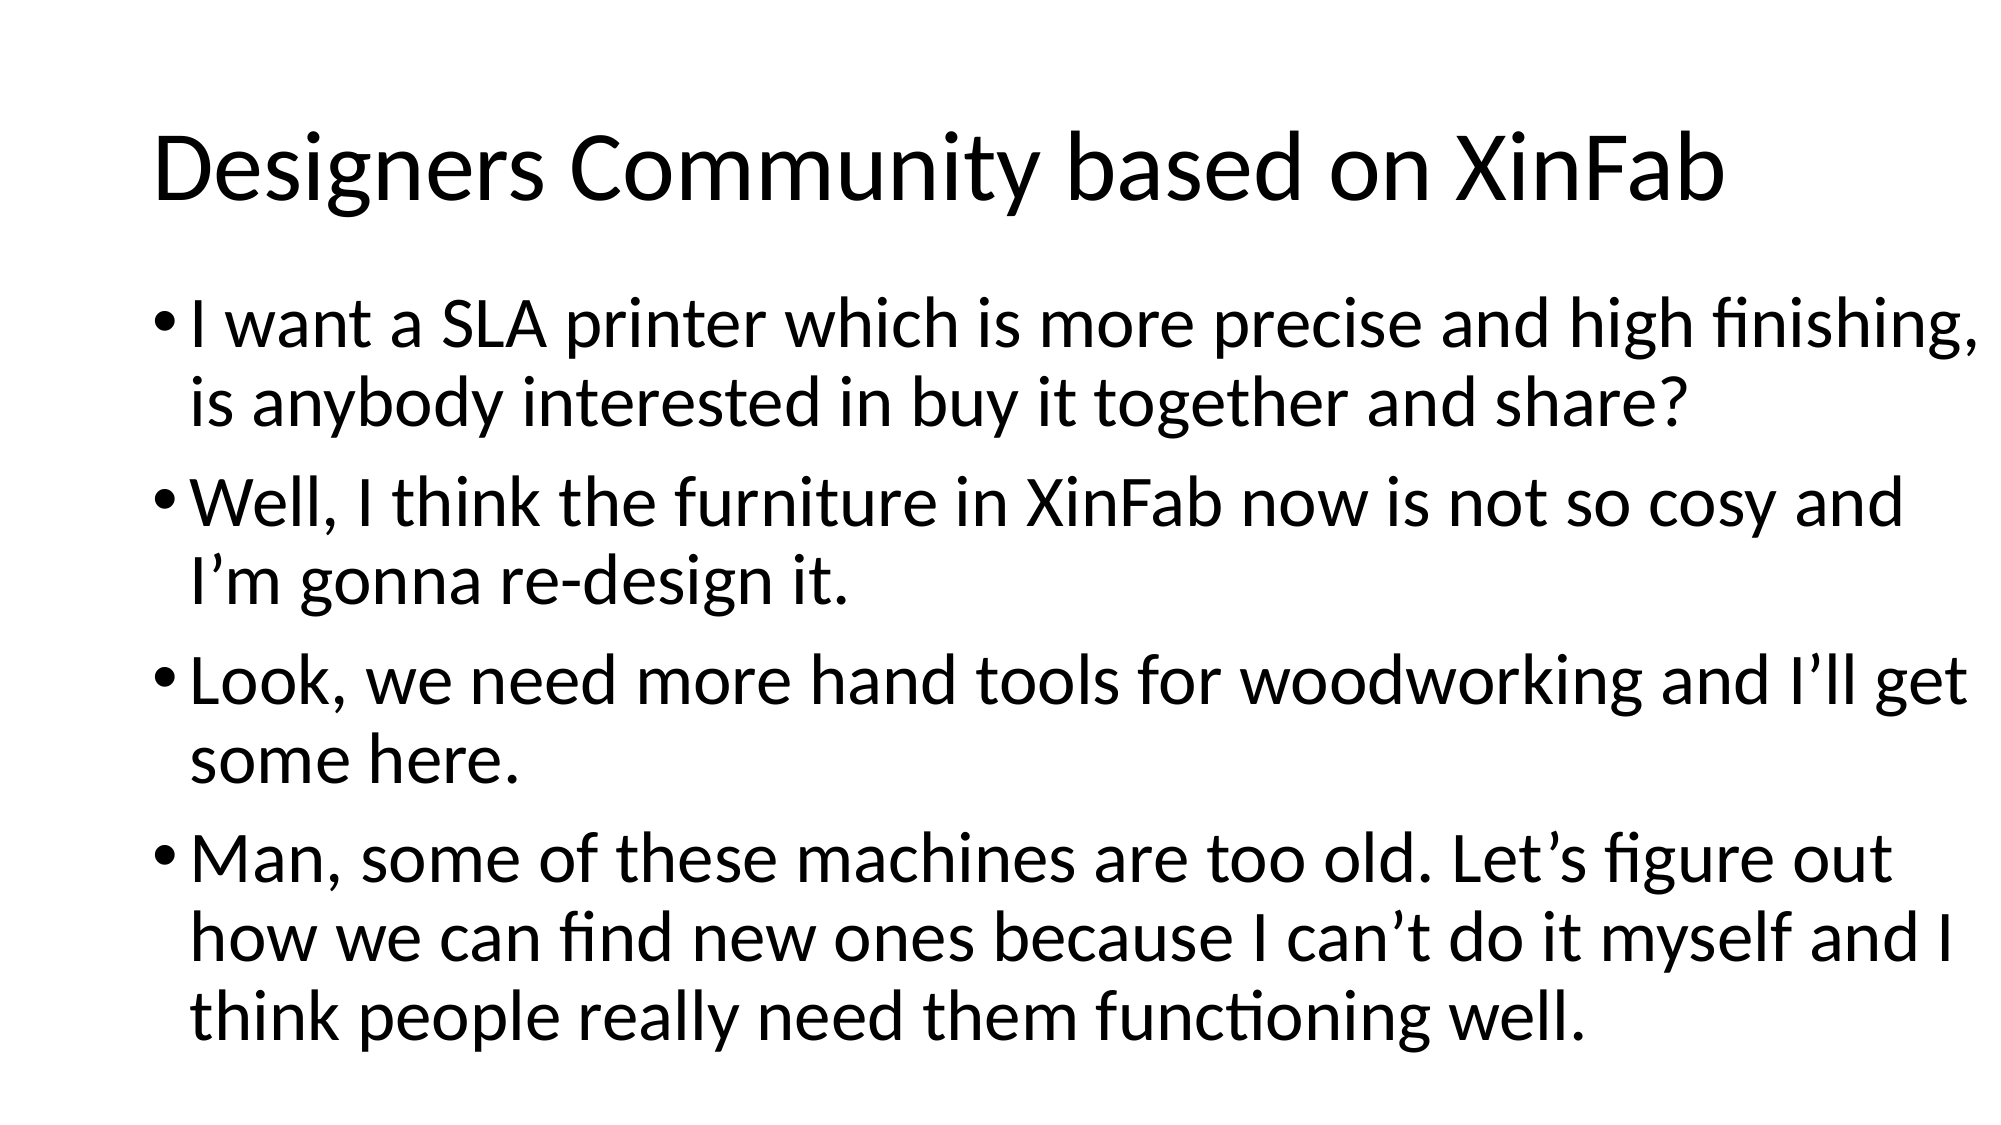

# Designers Community based on XinFab
I want a SLA printer which is more precise and high finishing, is anybody interested in buy it together and share?
Well, I think the furniture in XinFab now is not so cosy and I’m gonna re-design it.
Look, we need more hand tools for woodworking and I’ll get some here.
Man, some of these machines are too old. Let’s figure out how we can find new ones because I can’t do it myself and I think people really need them functioning well.